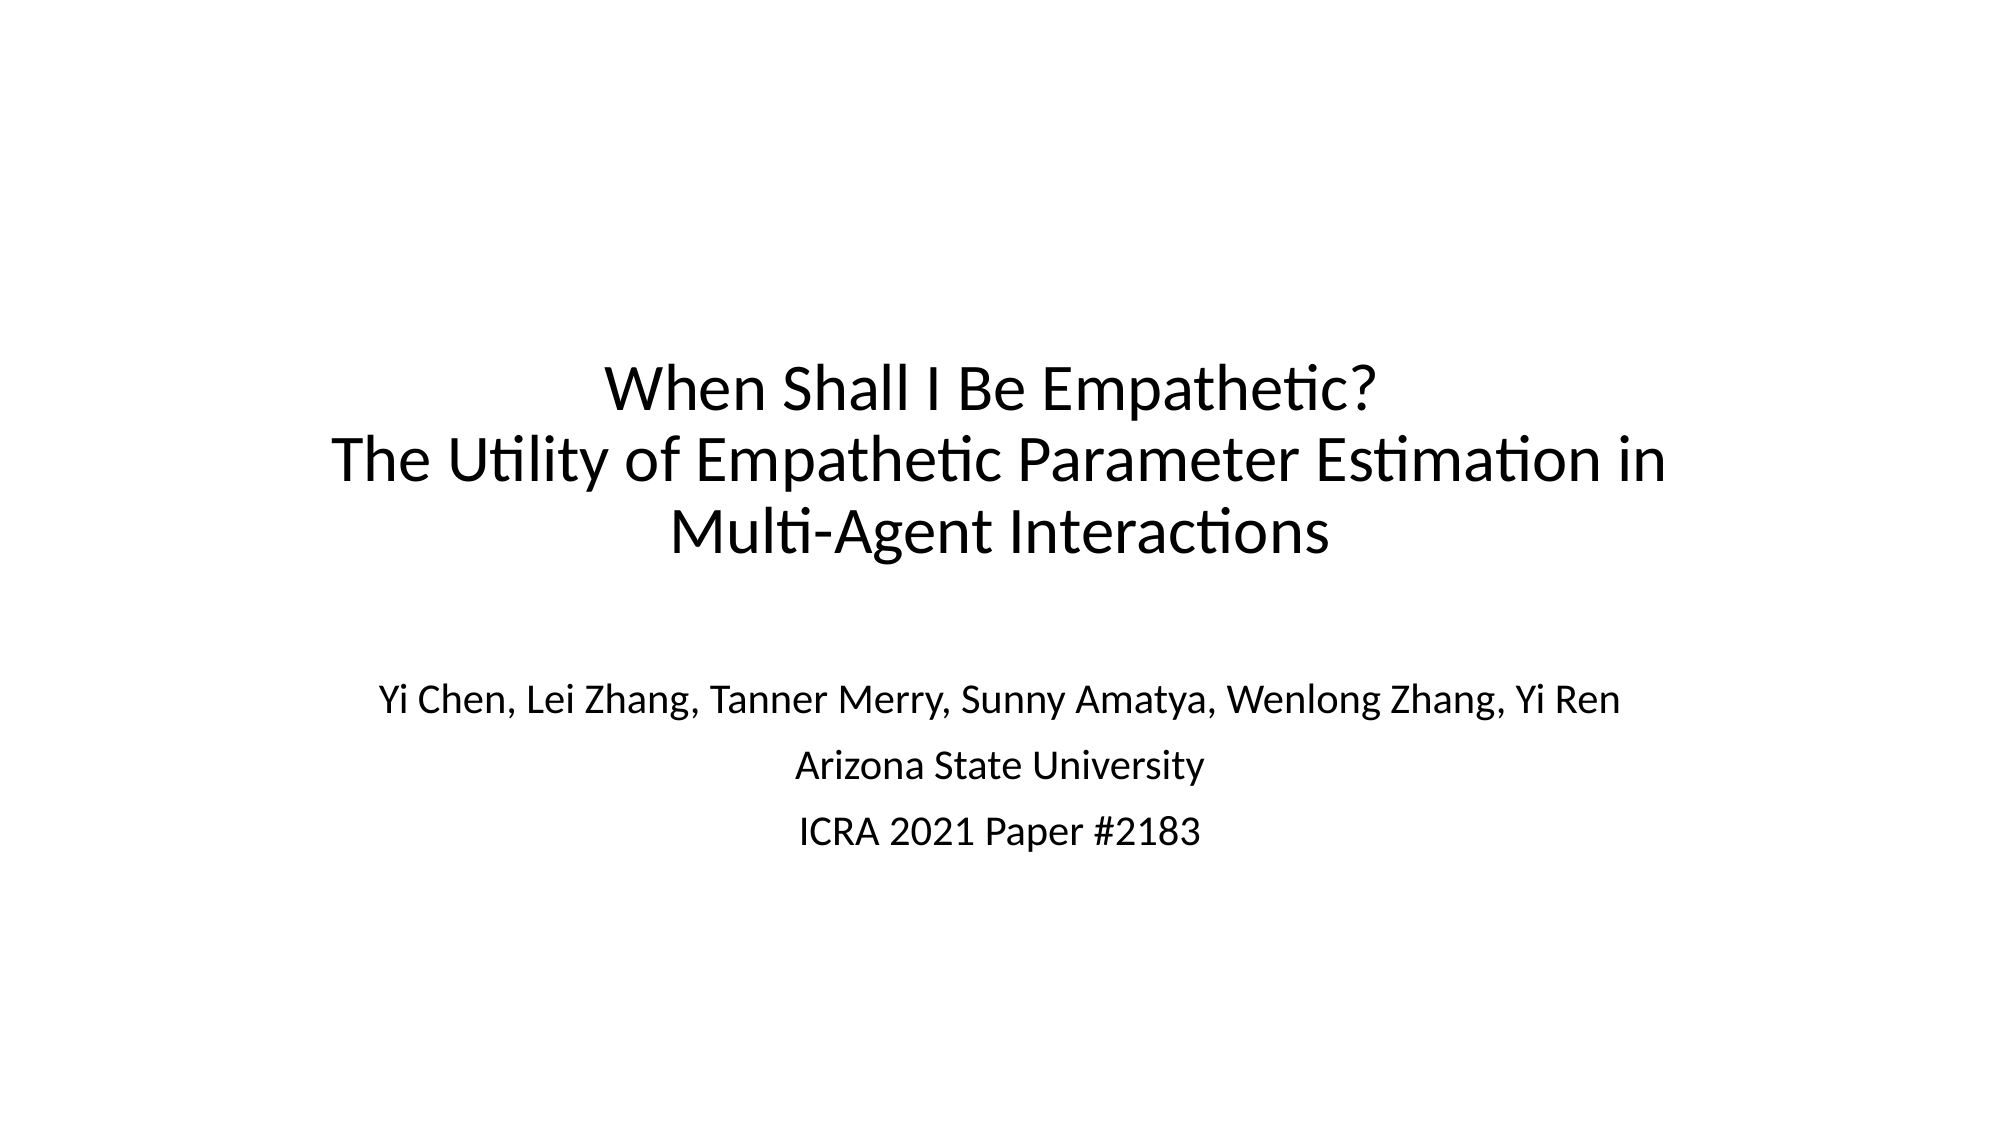

# When Shall I Be Empathetic? The Utility of Empathetic Parameter Estimation in Multi-Agent Interactions

Yi Chen, Lei Zhang, Tanner Merry, Sunny Amatya, Wenlong Zhang, Yi Ren
Arizona State University
ICRA 2021 Paper #2183